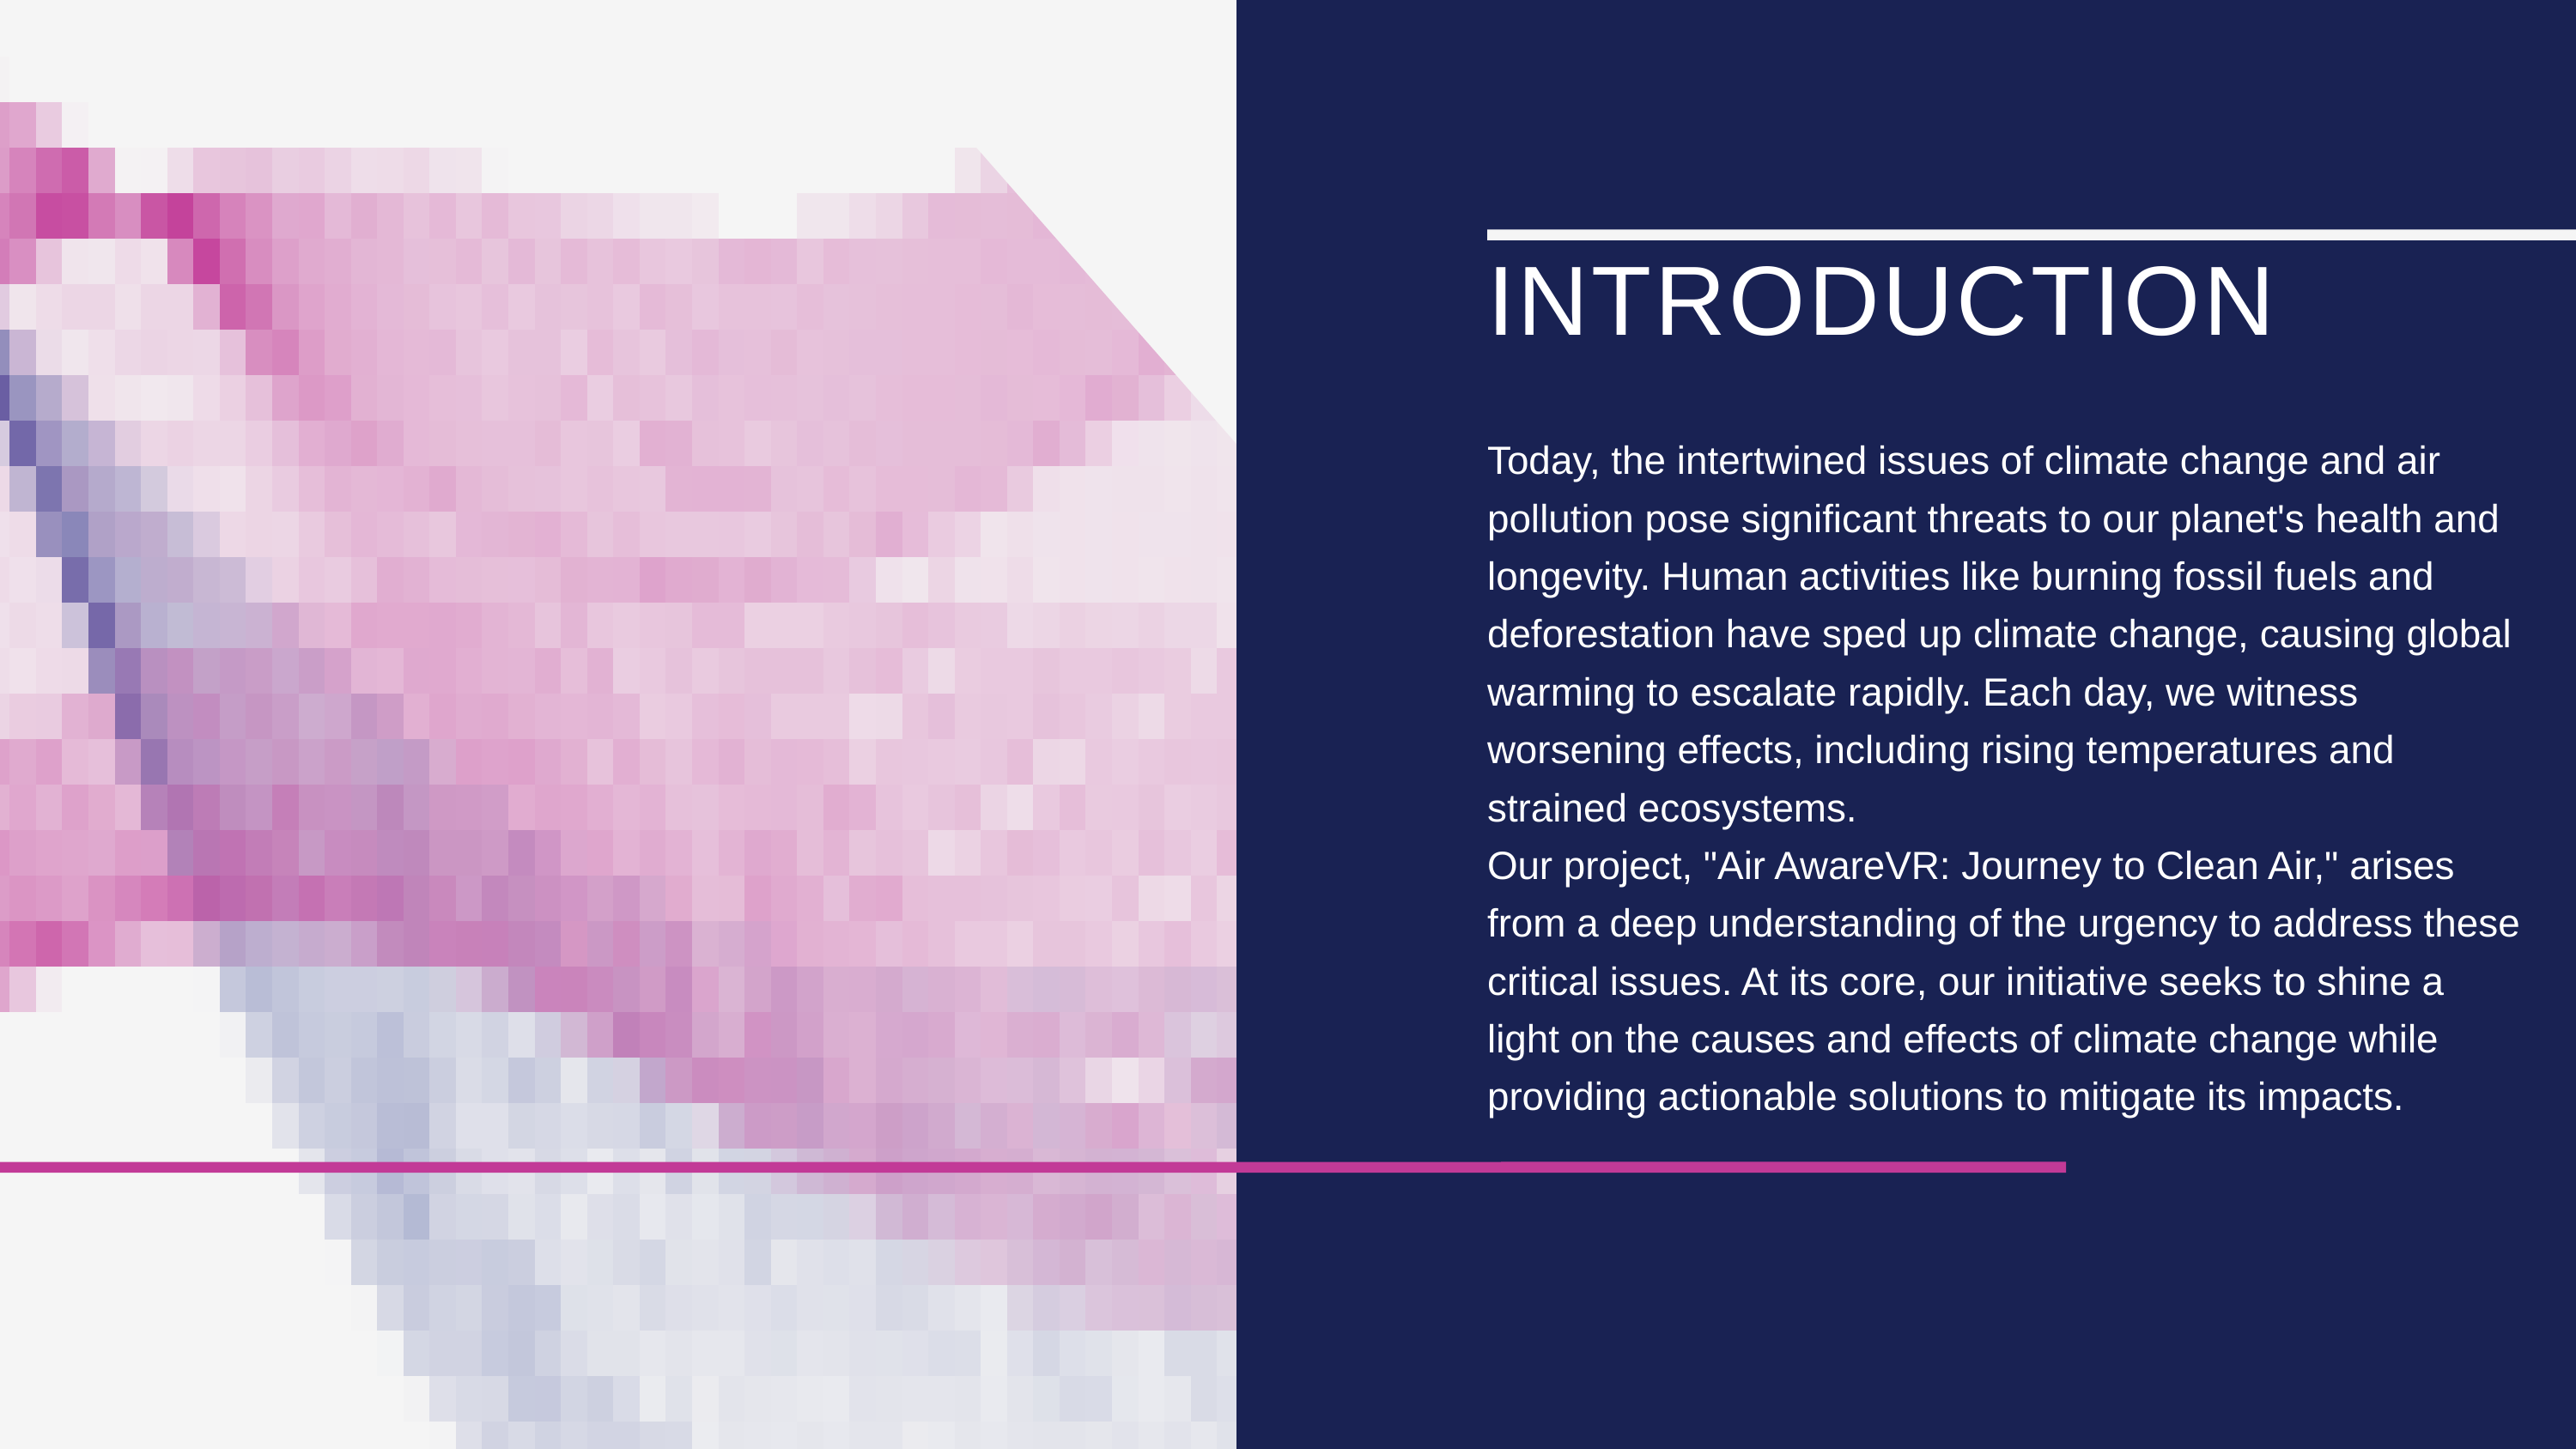

INTRODUCTION
Today, the intertwined issues of climate change and air pollution pose significant threats to our planet's health and longevity. Human activities like burning fossil fuels and deforestation have sped up climate change, causing global warming to escalate rapidly. Each day, we witness worsening effects, including rising temperatures and strained ecosystems.
Our project, "Air AwareVR: Journey to Clean Air," arises from a deep understanding of the urgency to address these critical issues. At its core, our initiative seeks to shine a light on the causes and effects of climate change while providing actionable solutions to mitigate its impacts.